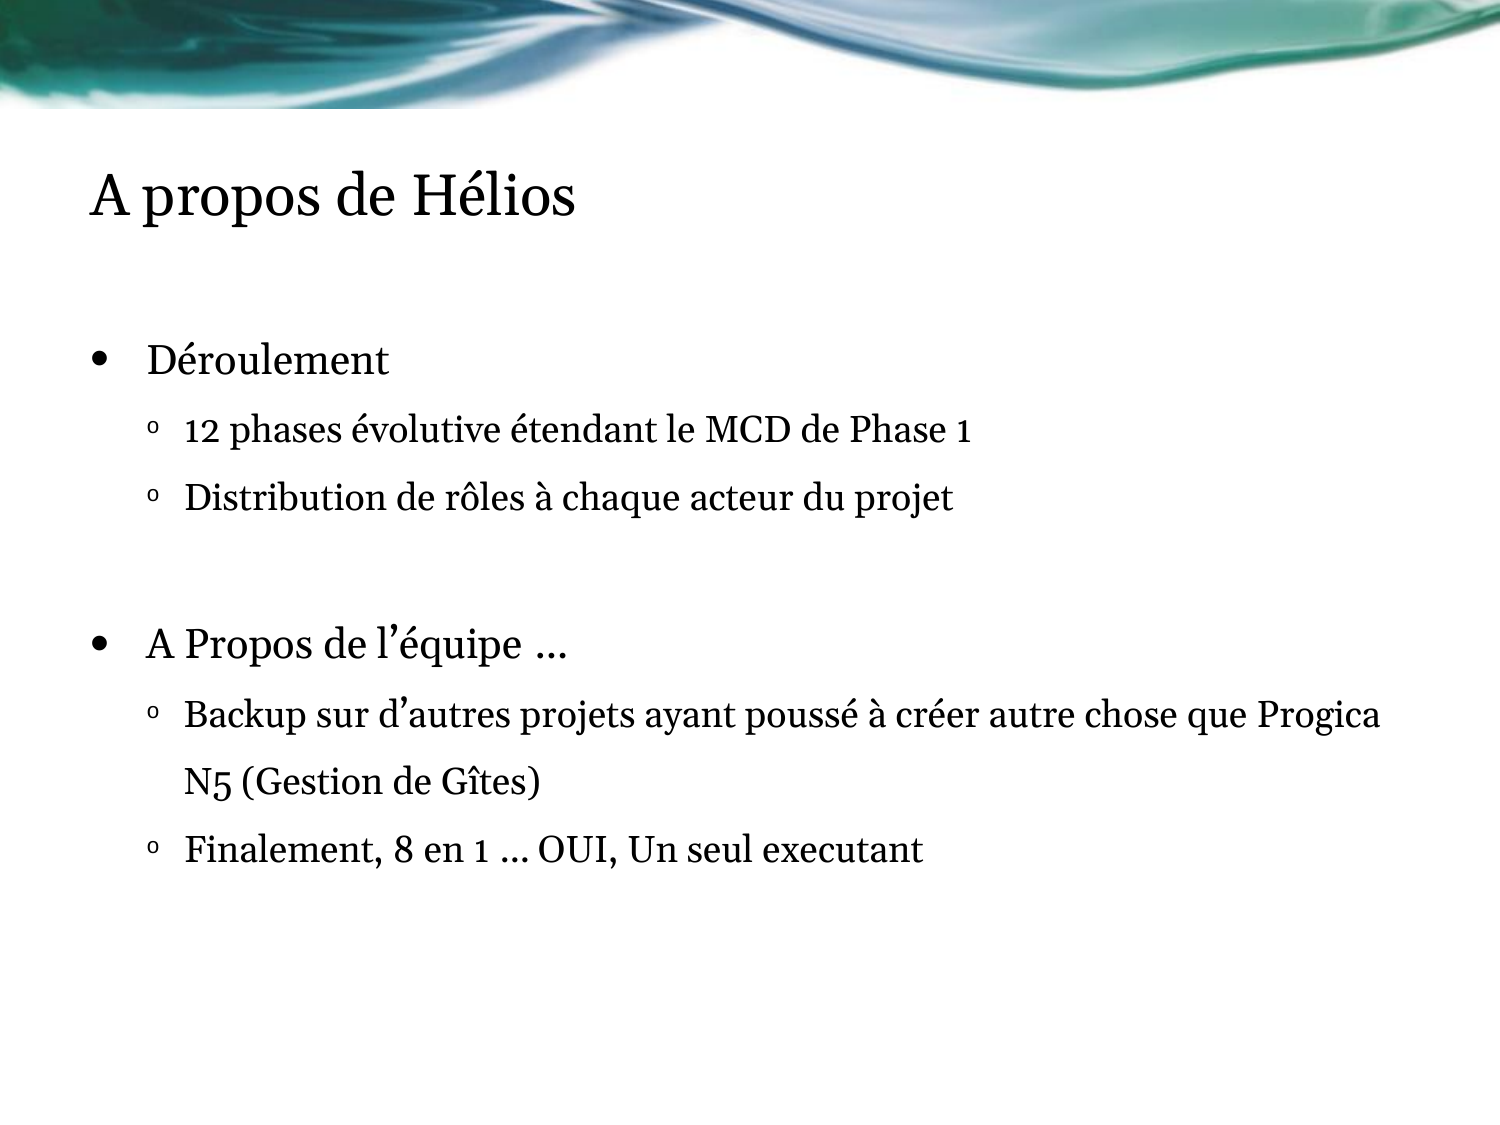

# A propos de Hélios
Déroulement
12 phases évolutive étendant le MCD de Phase 1
Distribution de rôles à chaque acteur du projet

A Propos de l’équipe …
Backup sur d’autres projets ayant poussé à créer autre chose que Progica N5 (Gestion de Gîtes)
Finalement, 8 en 1 … OUI, Un seul executant